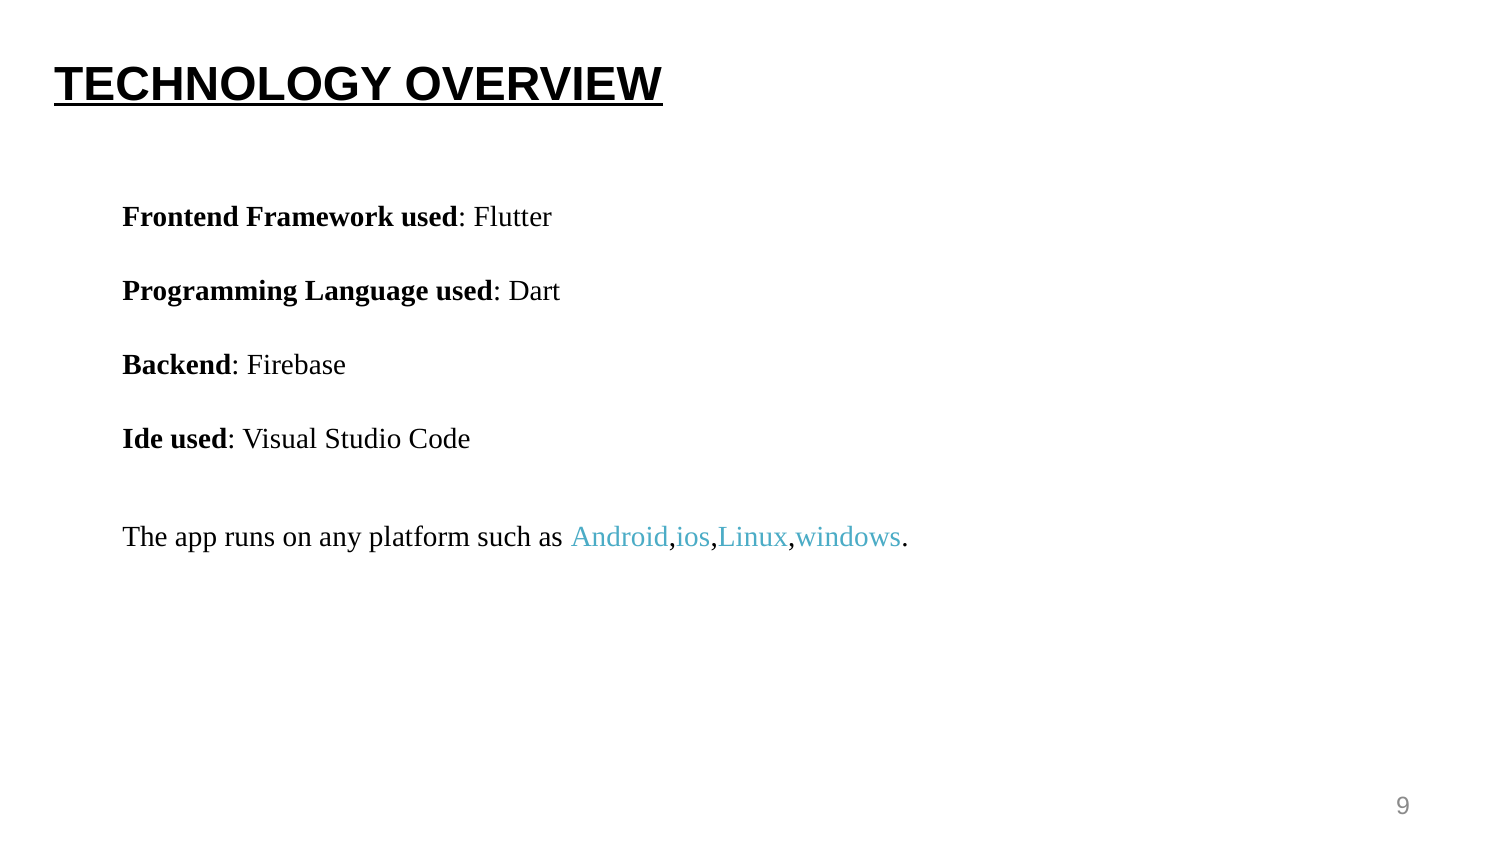

TECHNOLOGY OVERVIEW
Frontend Framework used: Flutter
Programming Language used: Dart
Backend: Firebase
Ide used: Visual Studio Code
The app runs on any platform such as Android,ios,Linux,windows.
9